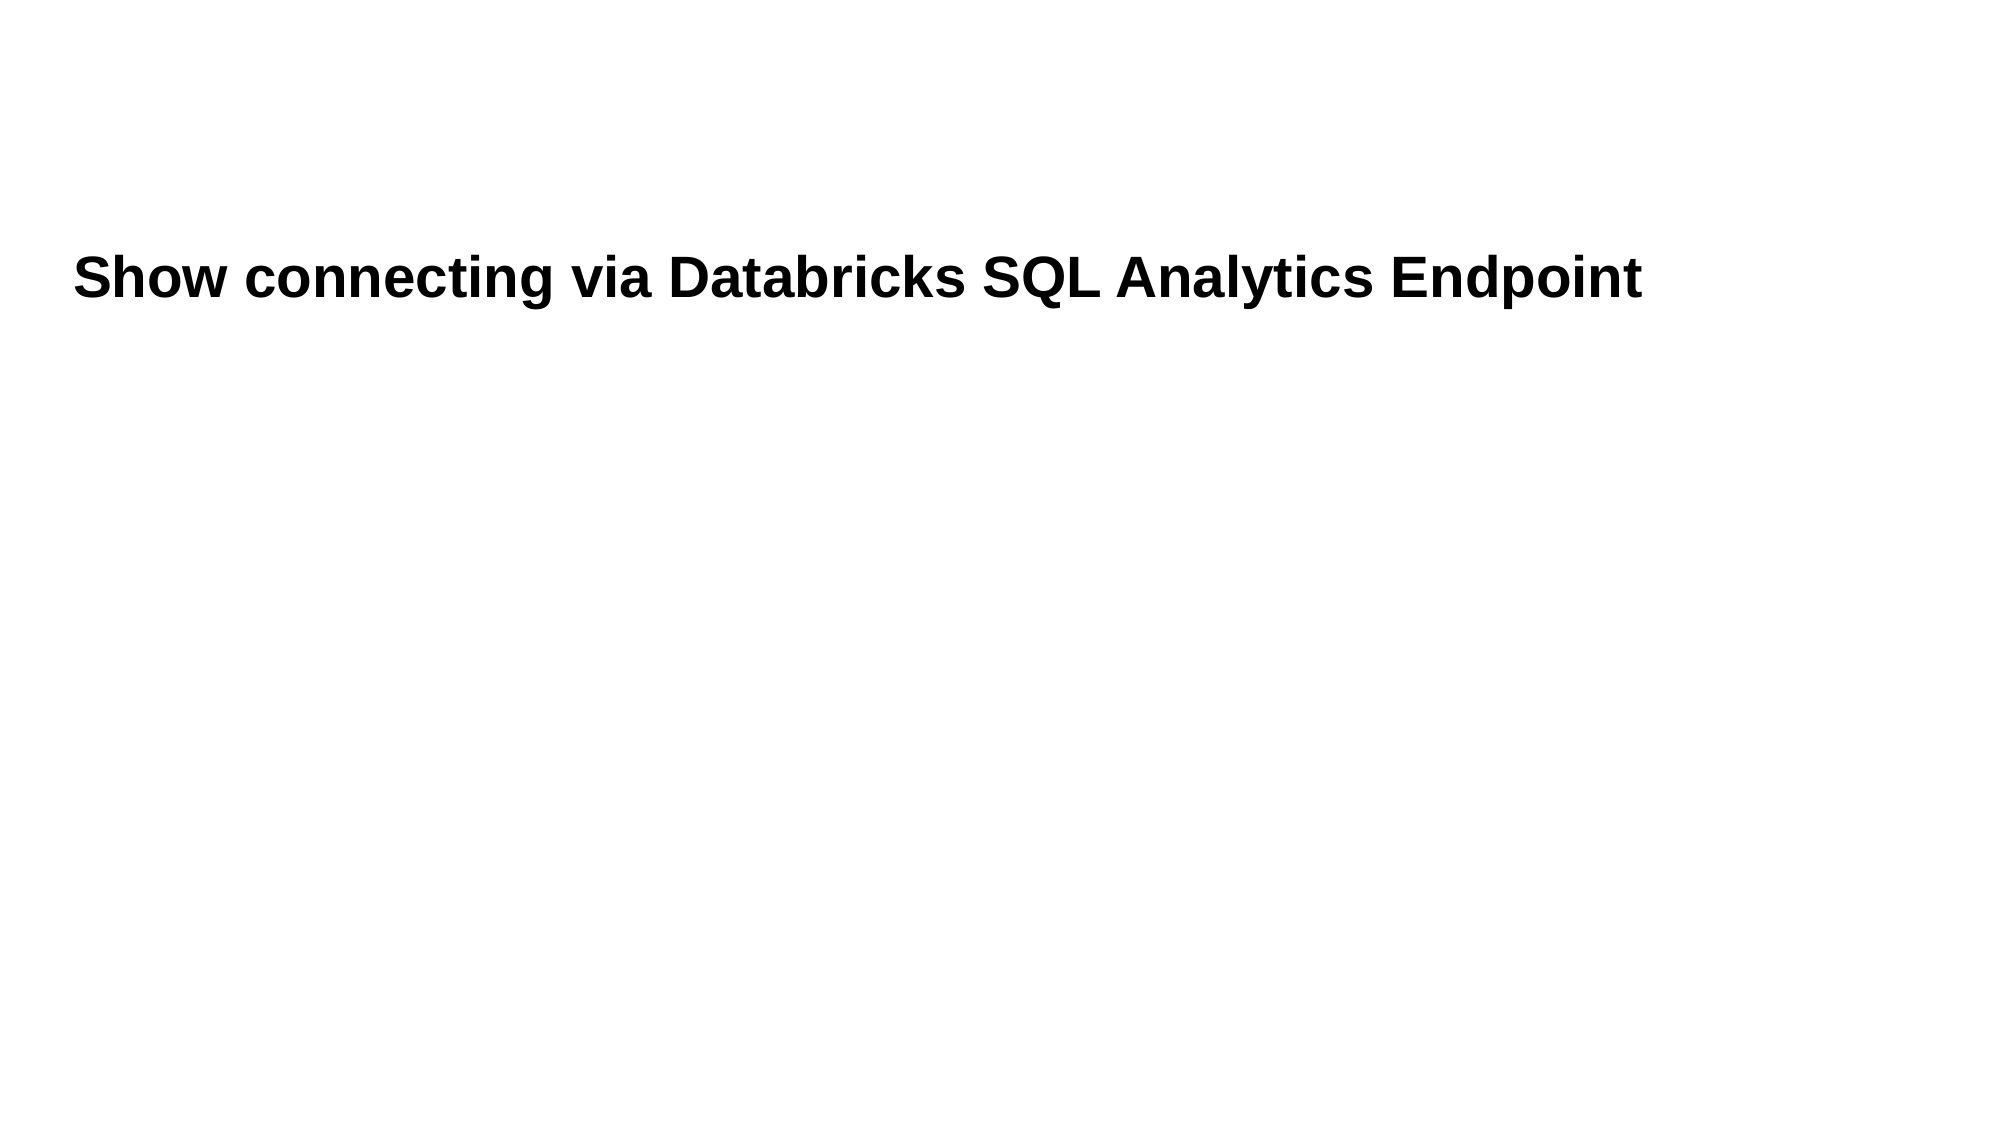

Show connecting via Databricks SQL Analytics Endpoint